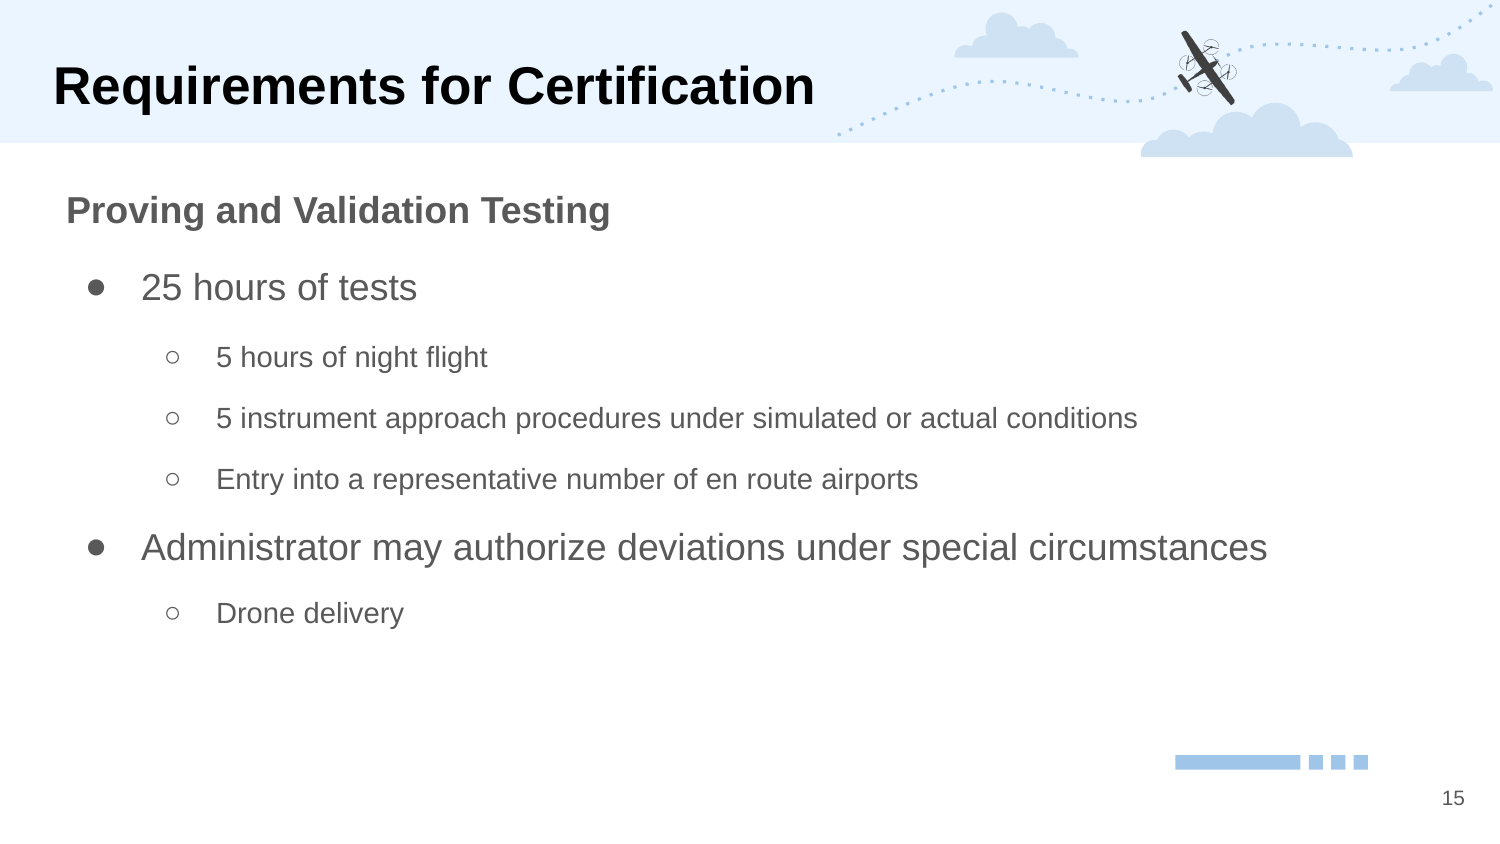

# Requirements for Certification

Proving and Validation Testing
25 hours of tests
5 hours of night flight
5 instrument approach procedures under simulated or actual conditions
Entry into a representative number of en route airports
Administrator may authorize deviations under special circumstances
Drone delivery
15